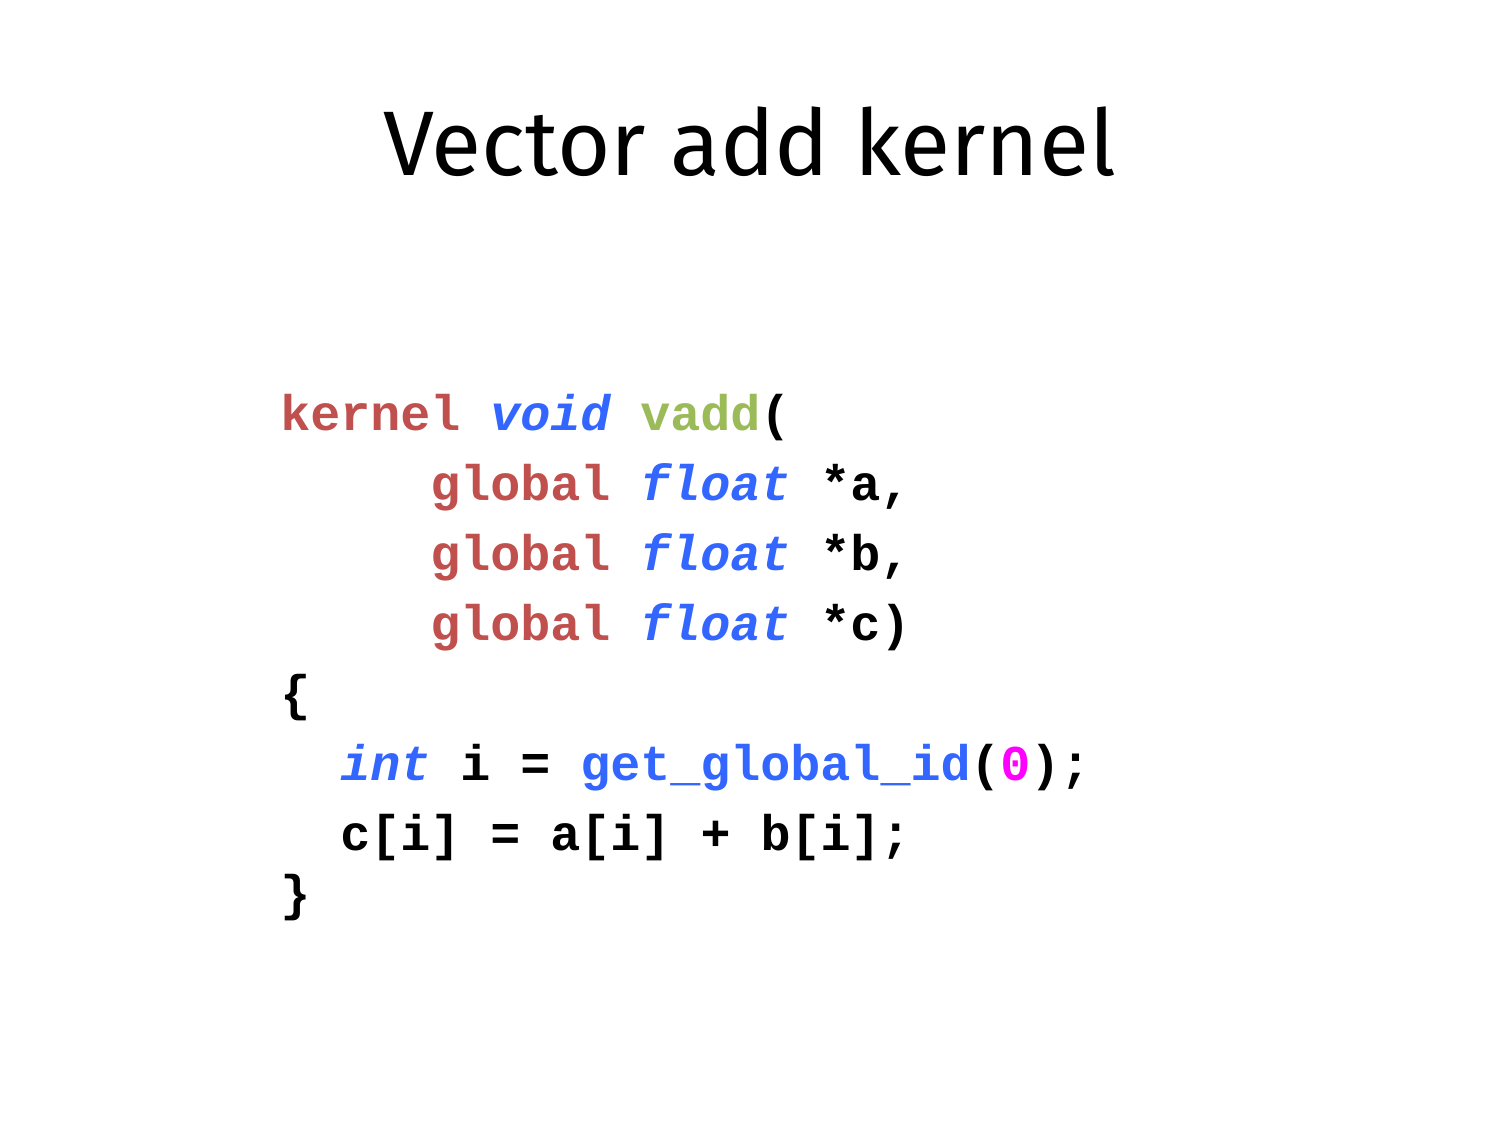

# Vector add kernel
kernel void vadd(
 	global float *a,
	global float *b,
	global float *c)
{
  int i = get_global_id(0);
  c[i] = a[i] + b[i];
}